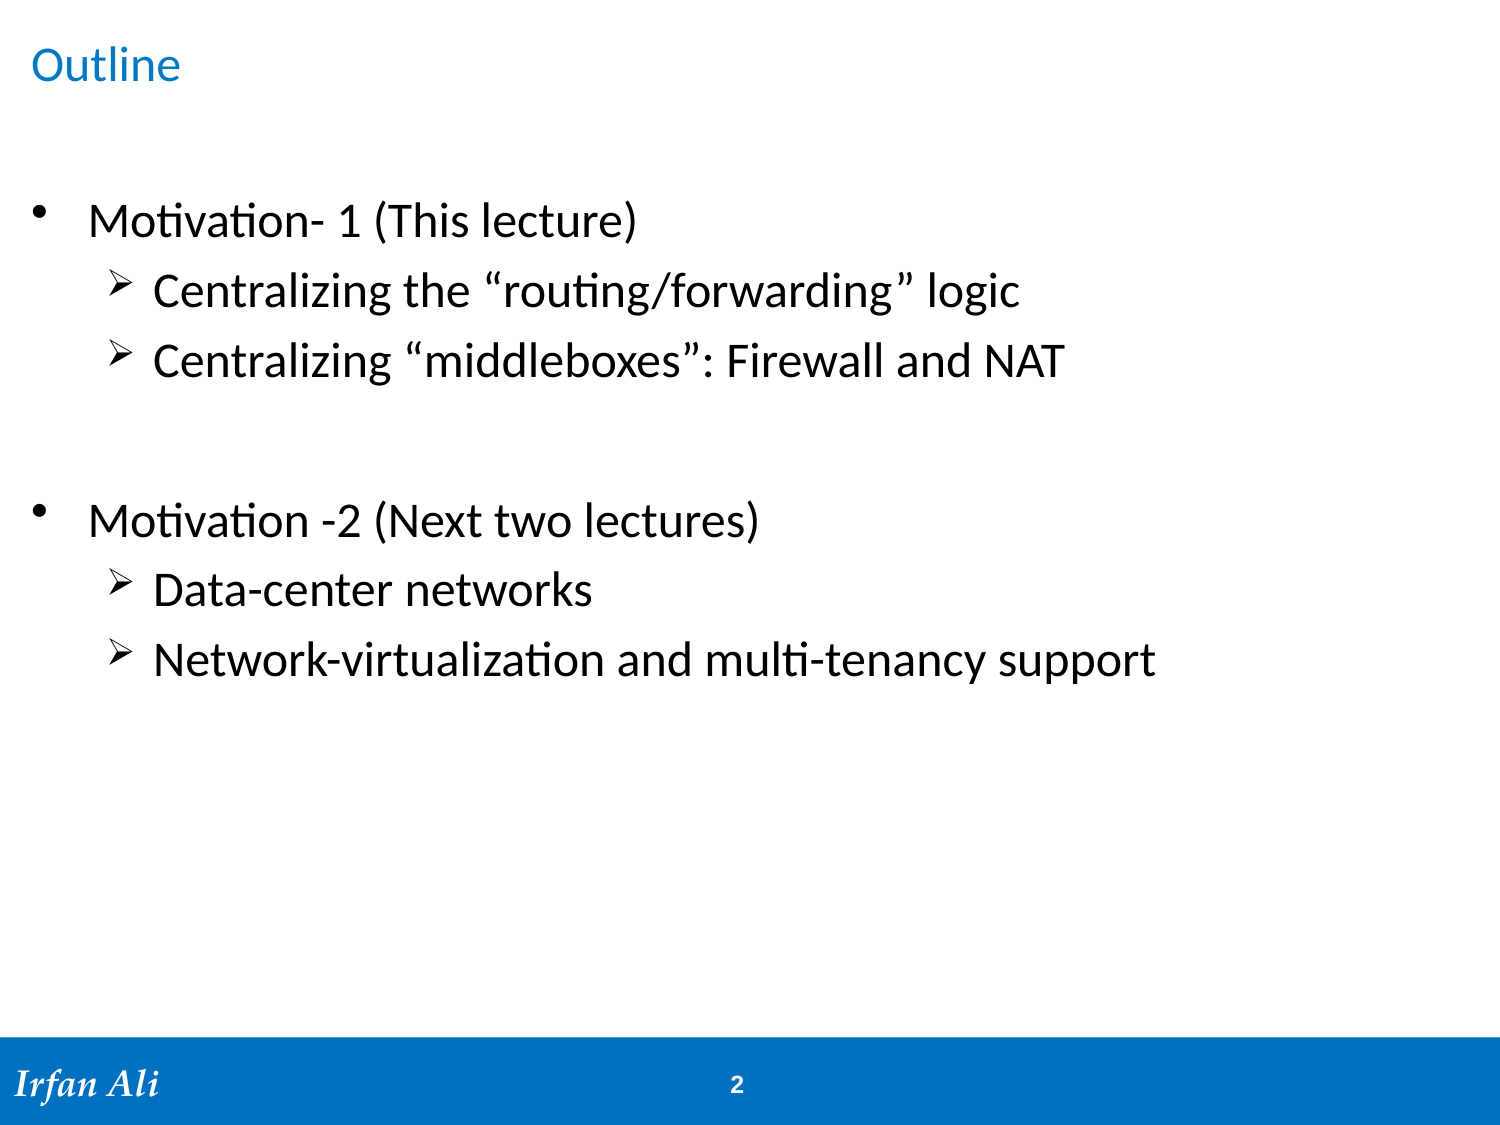

# Outline
Motivation- 1 (This lecture)
Centralizing the “routing/forwarding” logic
Centralizing “middleboxes”: Firewall and NAT

Motivation -2 (Next two lectures)
Data-center networks
Network-virtualization and multi-tenancy support